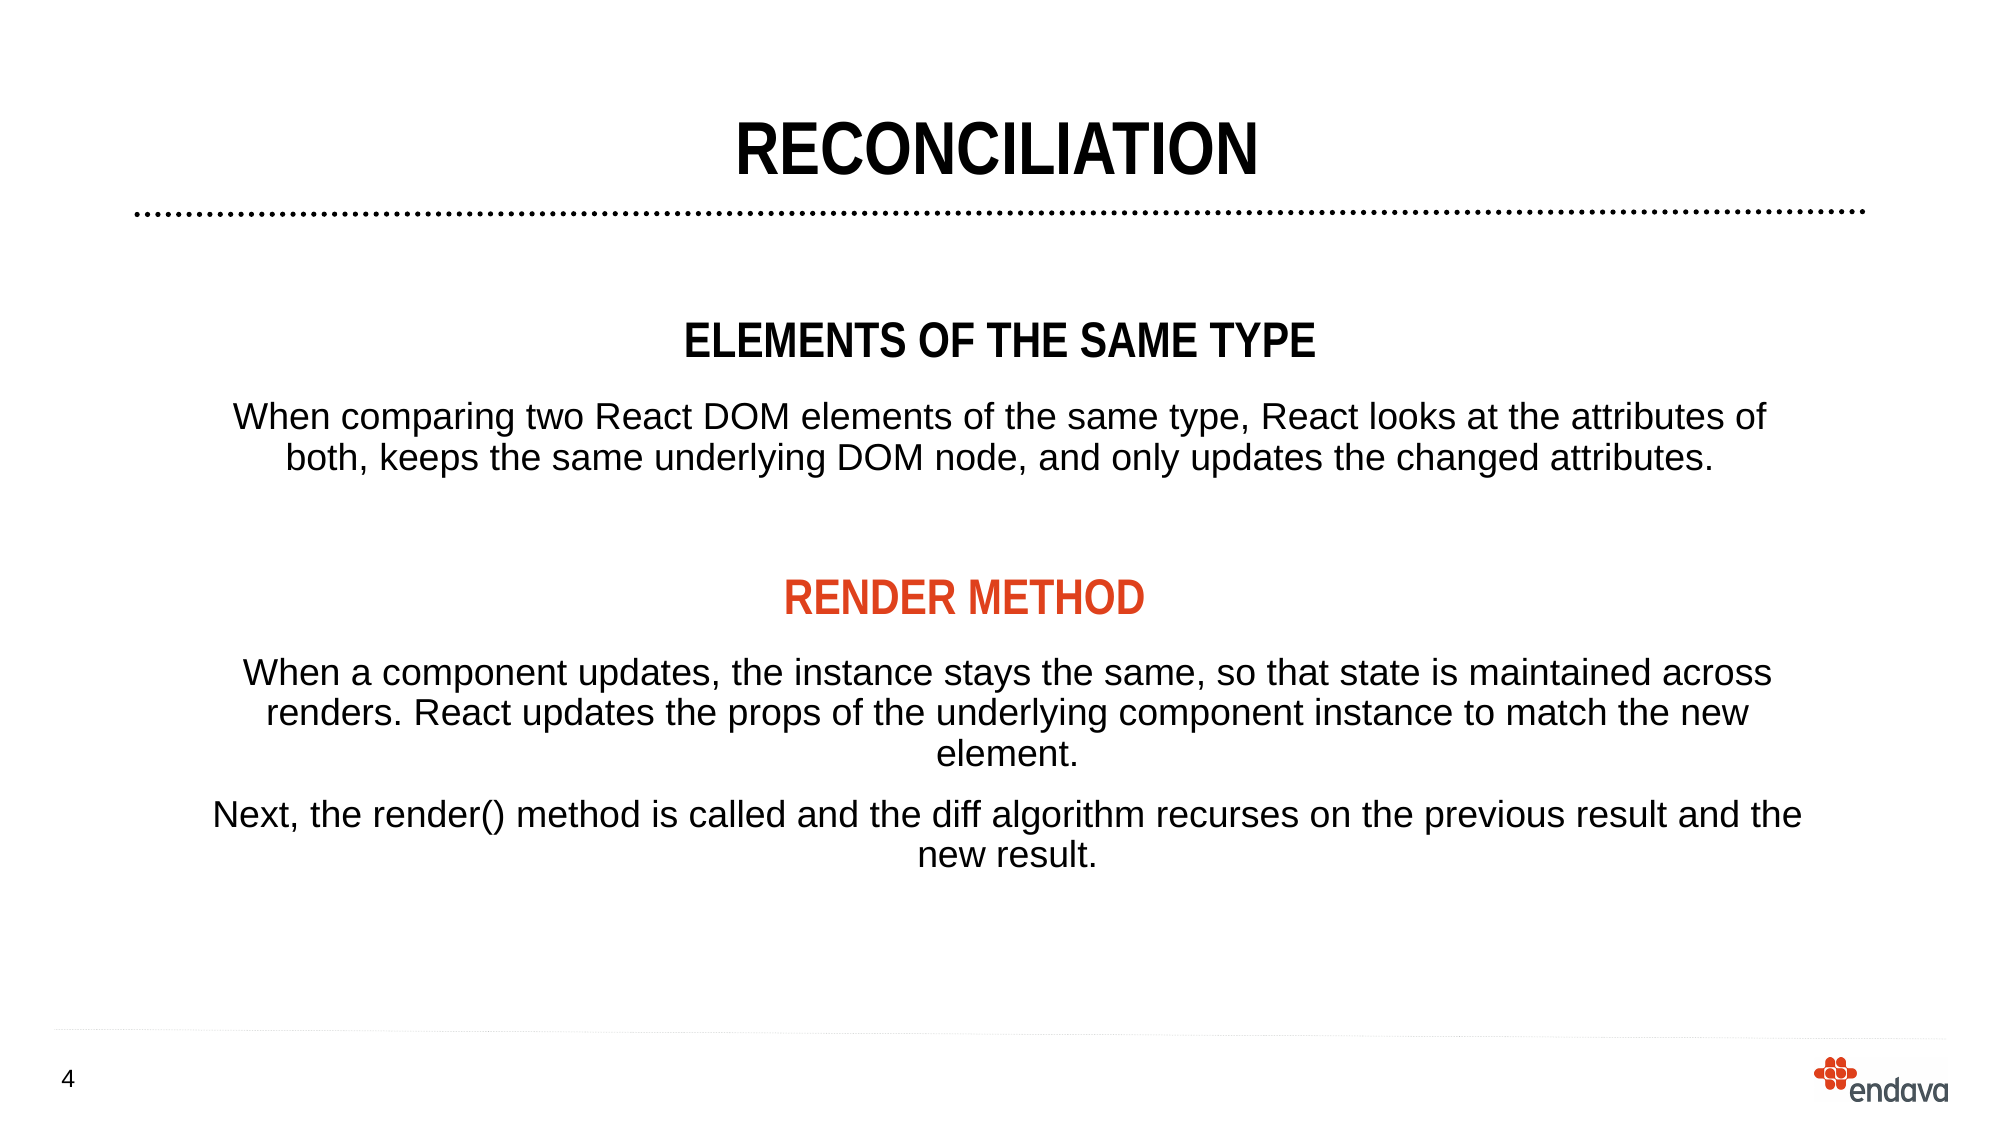

# reconciliation
Elements of the same type
When comparing two React DOM elements of the same type, React looks at the attributes of both, keeps the same underlying DOM node, and only updates the changed attributes.
Render method

When a component updates, the instance stays the same, so that state is maintained across renders. React updates the props of the underlying component instance to match the new element.
Next, the render() method is called and the diff algorithm recurses on the previous result and the new result.